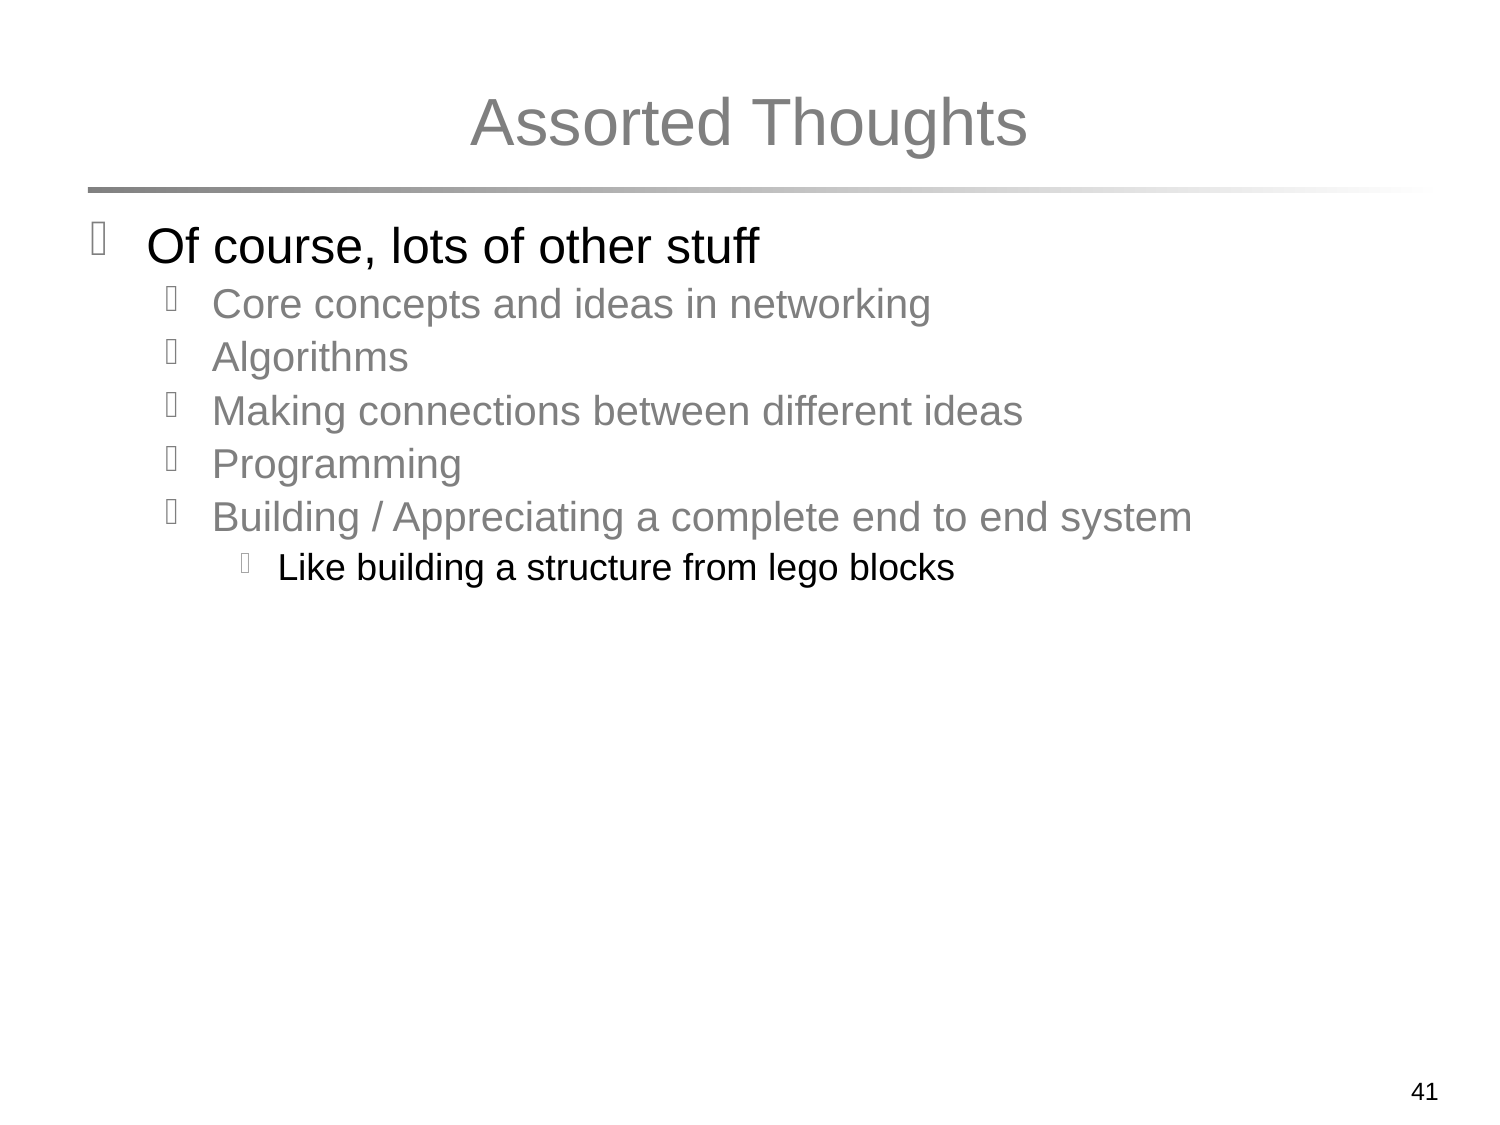

# Assorted Thoughts
Of course, lots of other stuff
Core concepts and ideas in networking
Algorithms
Making connections between different ideas
Programming
Building / Appreciating a complete end to end system
Like building a structure from lego blocks